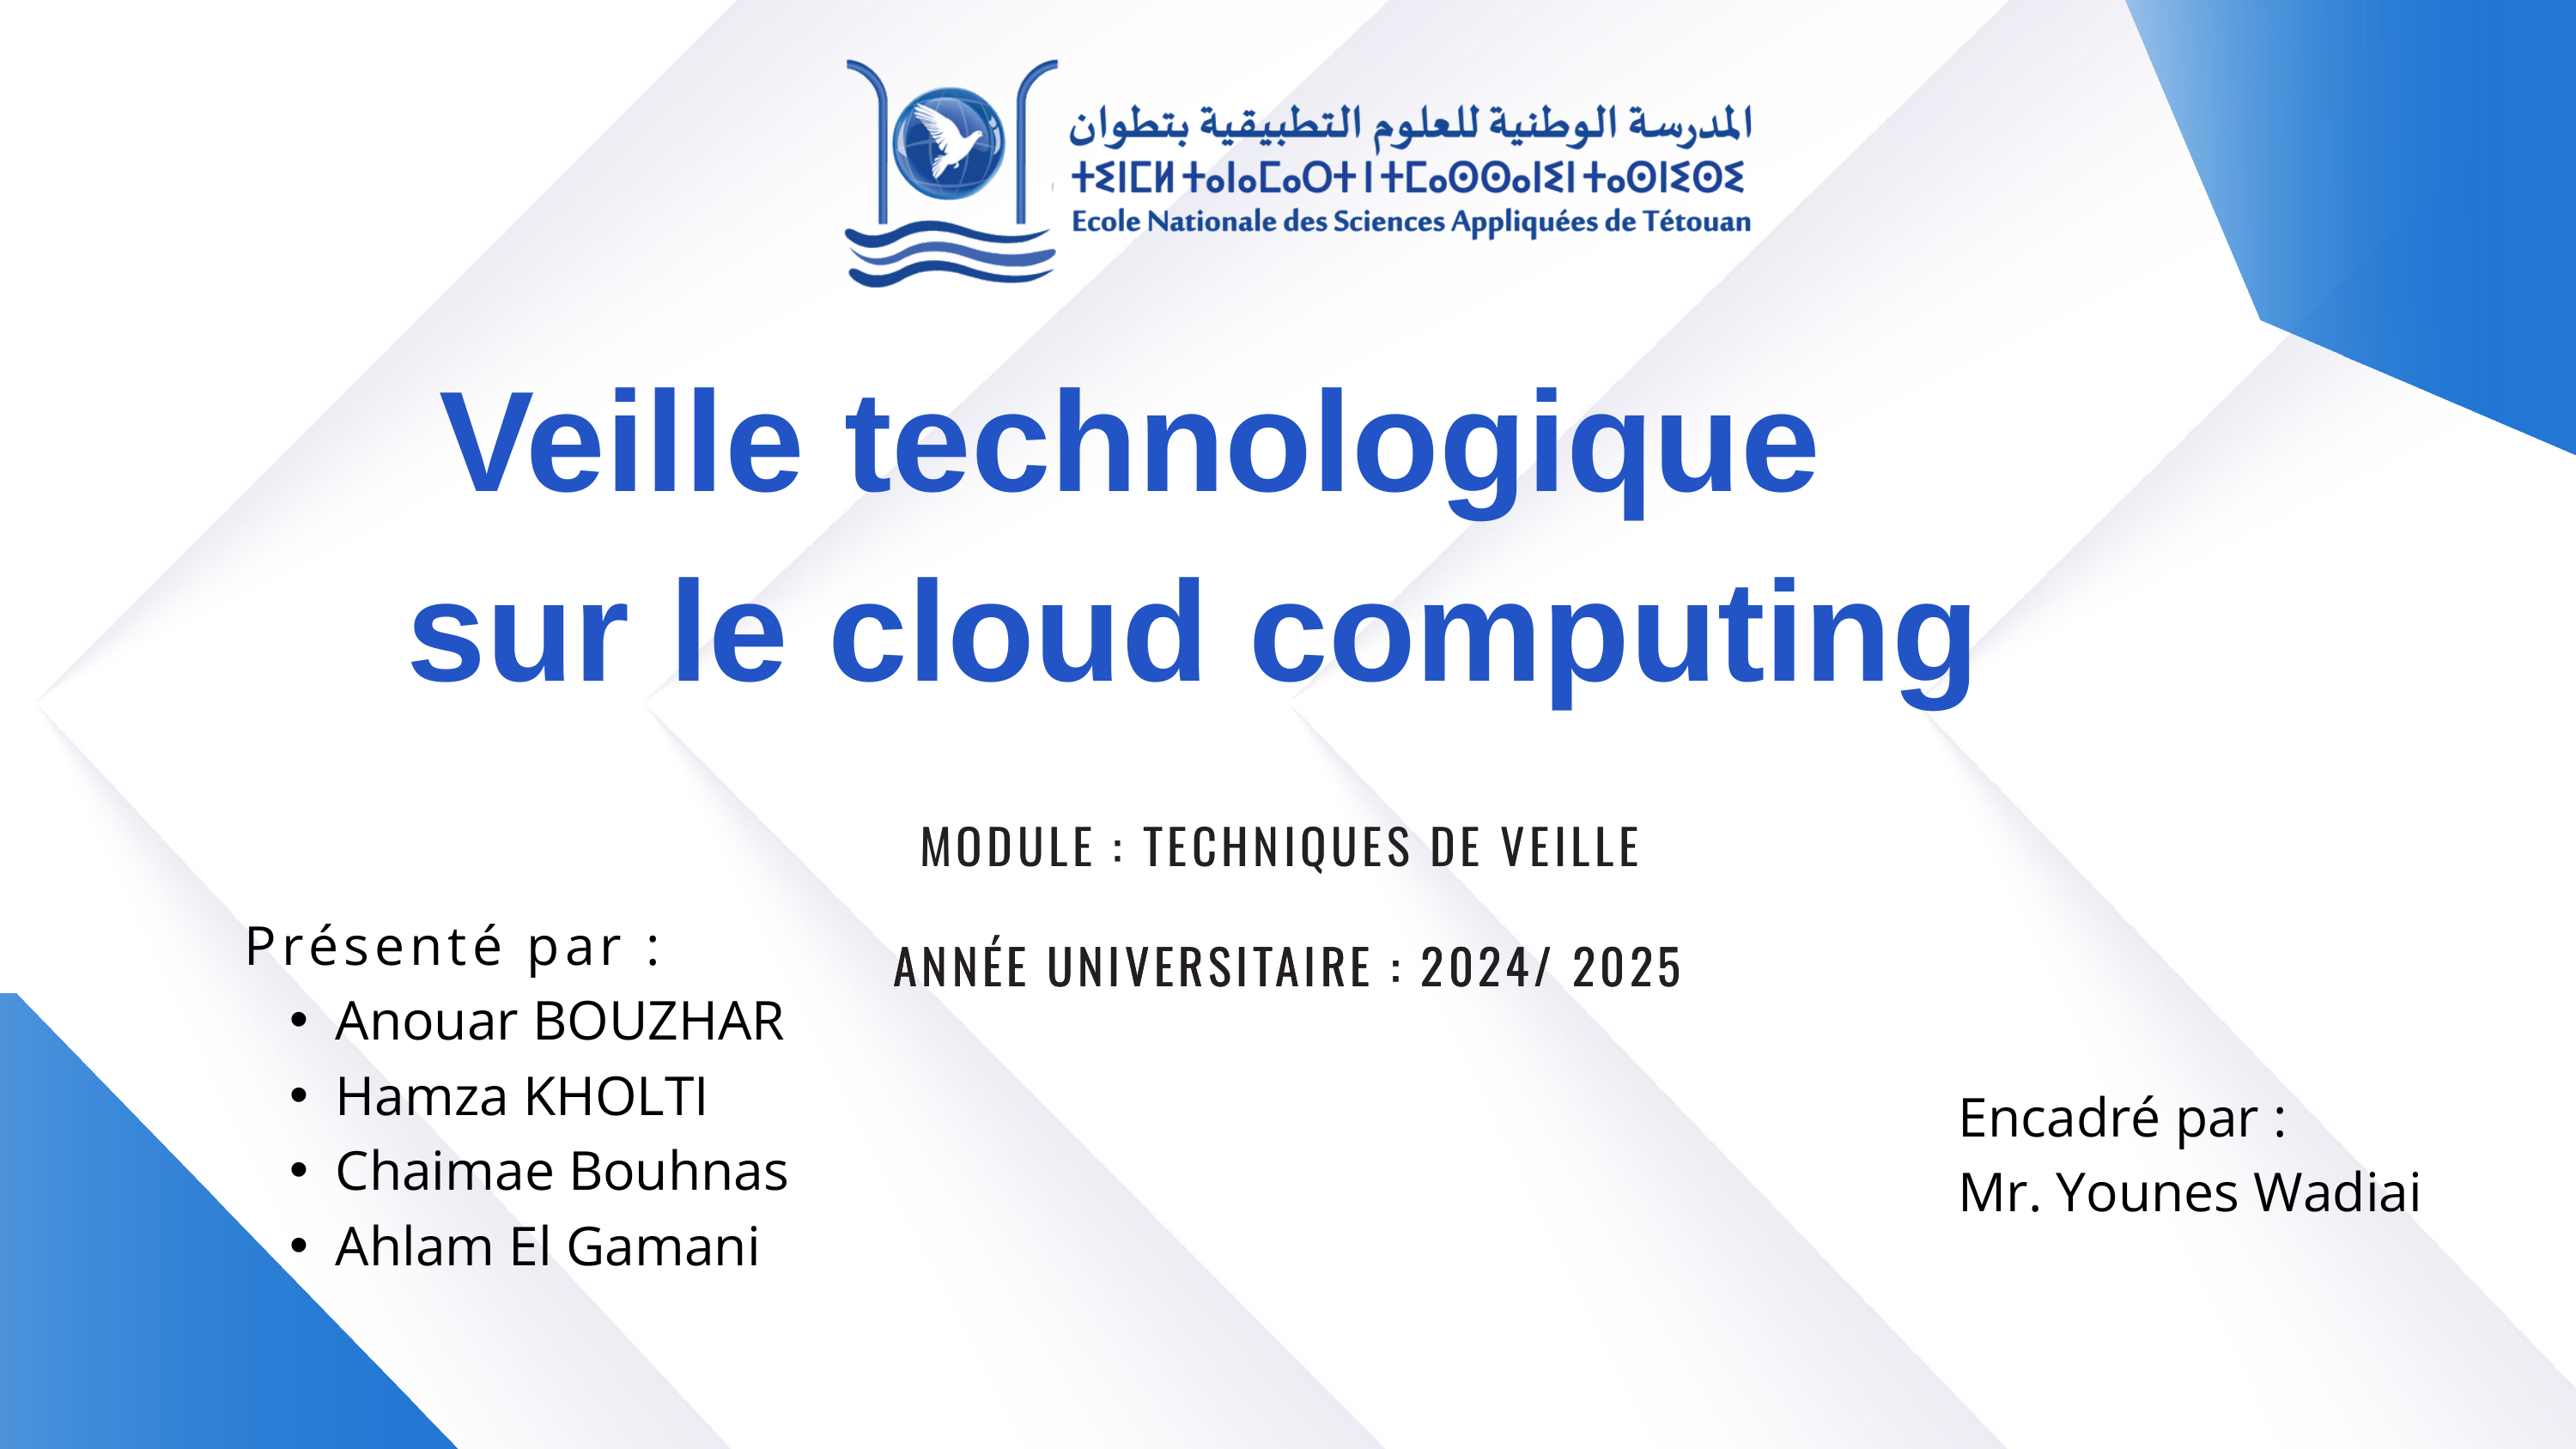

Veille technologique
sur le cloud computing
MODULE : TECHNIQUES DE VEILLE
Présenté par :
Anouar BOUZHAR
Hamza KHOLTI
Chaimae Bouhnas
Ahlam El Gamani

ANNÉE UNIVERSITAIRE : 2024/ 2025
ANNÉE UNIVERSITAIRE : 2024/ 2025

Encadré par :
Mr. Younes Wadiai